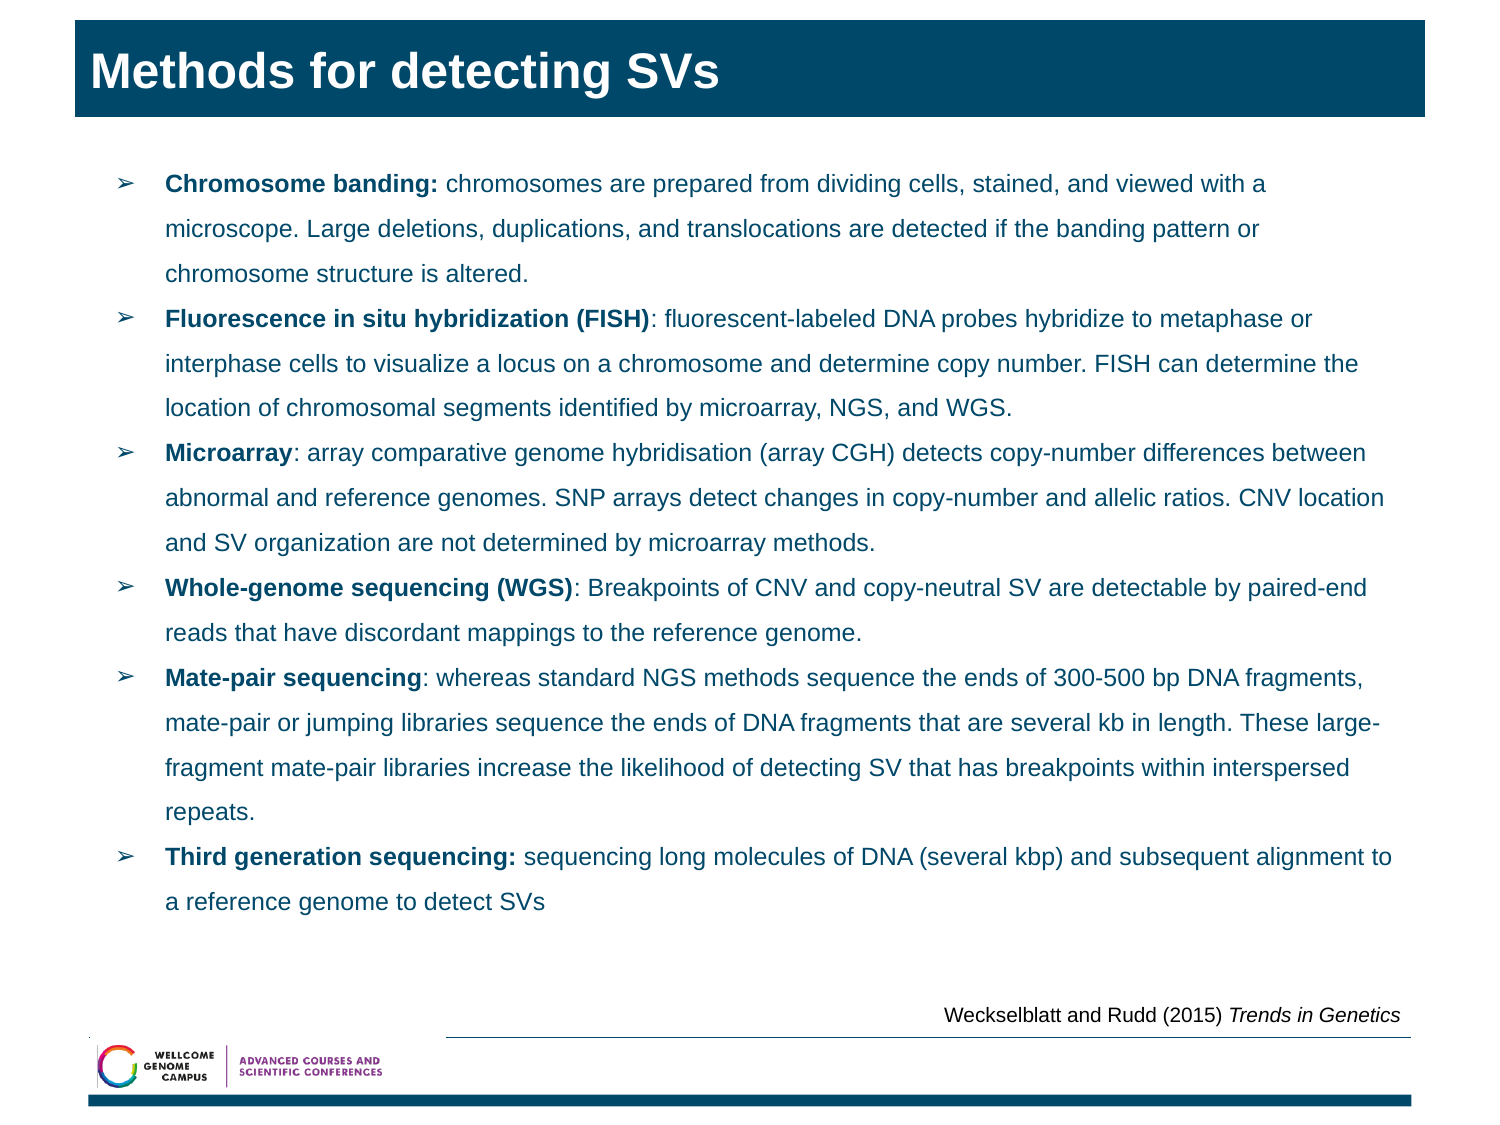

# Methods for detecting SVs
Chromosome banding: chromosomes are prepared from dividing cells, stained, and viewed with a microscope. Large deletions, duplications, and translocations are detected if the banding pattern or chromosome structure is altered.
Fluorescence in situ hybridization (FISH): fluorescent-labeled DNA probes hybridize to metaphase or interphase cells to visualize a locus on a chromosome and determine copy number. FISH can determine the location of chromosomal segments identified by microarray, NGS, and WGS.
Microarray: array comparative genome hybridisation (array CGH) detects copy-number differences between abnormal and reference genomes. SNP arrays detect changes in copy-number and allelic ratios. CNV location and SV organization are not determined by microarray methods.
Whole-genome sequencing (WGS): Breakpoints of CNV and copy-neutral SV are detectable by paired-end reads that have discordant mappings to the reference genome.
Mate-pair sequencing: whereas standard NGS methods sequence the ends of 300-500 bp DNA fragments, mate-pair or jumping libraries sequence the ends of DNA fragments that are several kb in length. These large-fragment mate-pair libraries increase the likelihood of detecting SV that has breakpoints within interspersed repeats.
Third generation sequencing: sequencing long molecules of DNA (several kbp) and subsequent alignment to a reference genome to detect SVs
Weckselblatt and Rudd (2015) Trends in Genetics